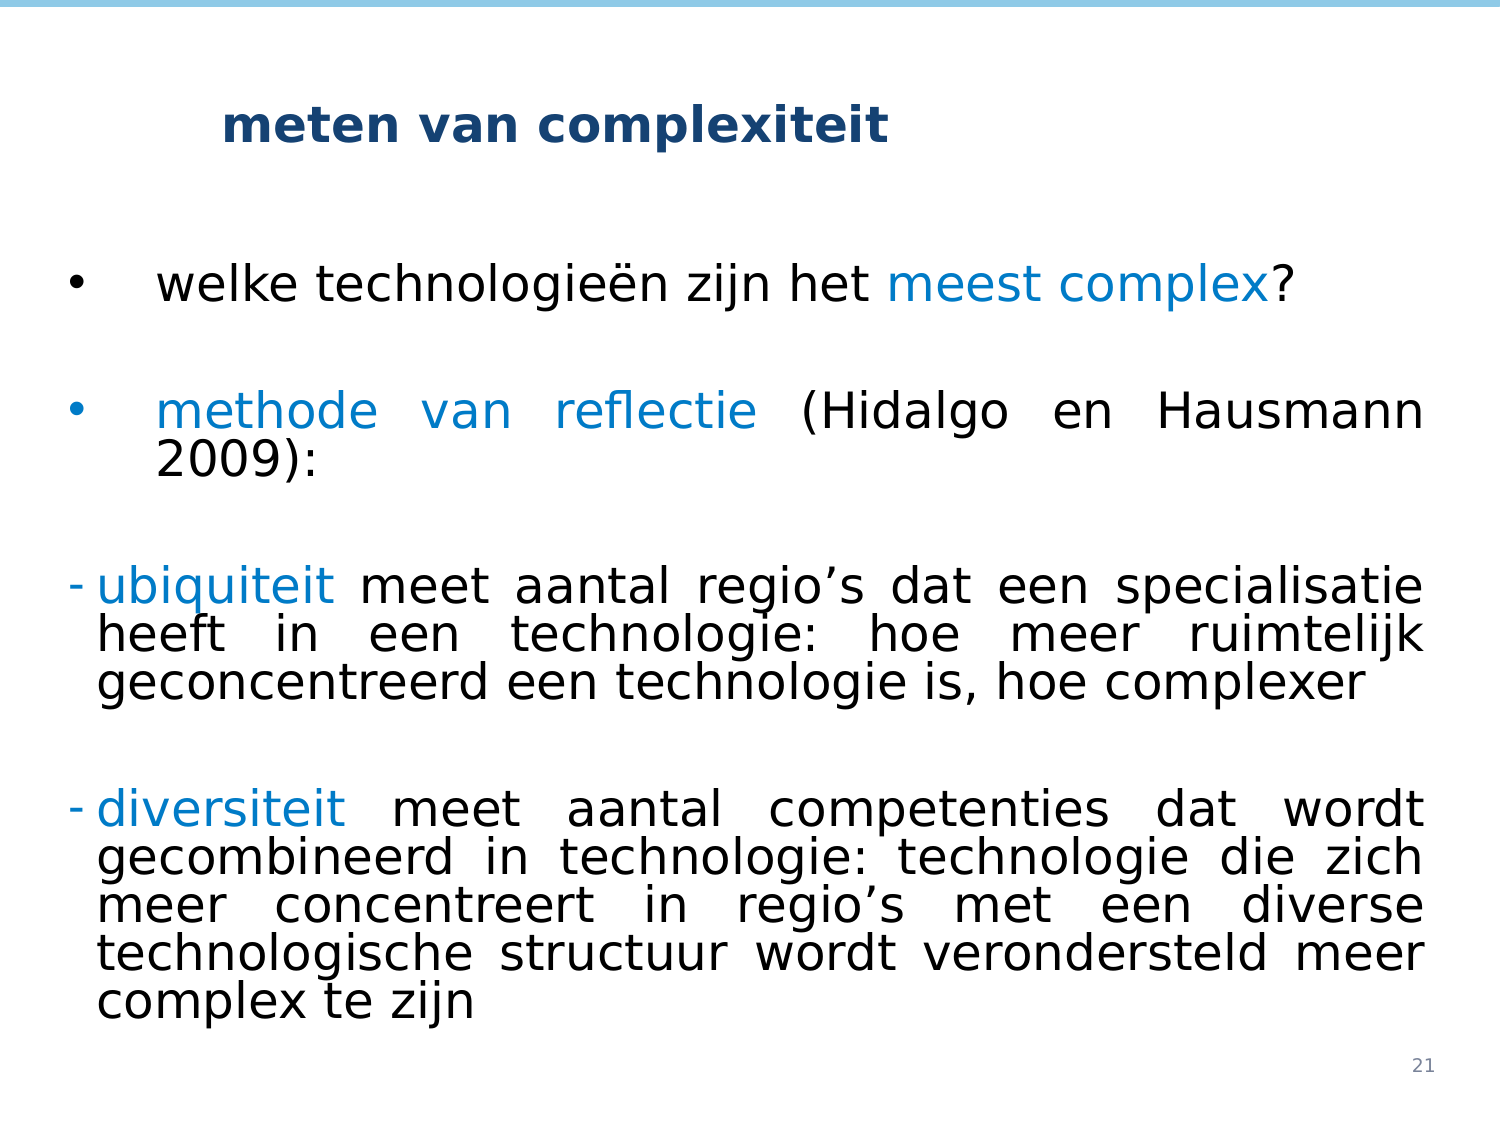

# meten van complexiteit
welke technologieën zijn het meest complex?

methode van reflectie (Hidalgo en Hausmann 2009):

ubiquiteit meet aantal regio’s dat een specialisatie heeft in een technologie: hoe meer ruimtelijk geconcentreerd een technologie is, hoe complexer

diversiteit meet aantal competenties dat wordt gecombineerd in technologie: technologie die zich meer concentreert in regio’s met een diverse technologische structuur wordt verondersteld meer complex te zijn

21